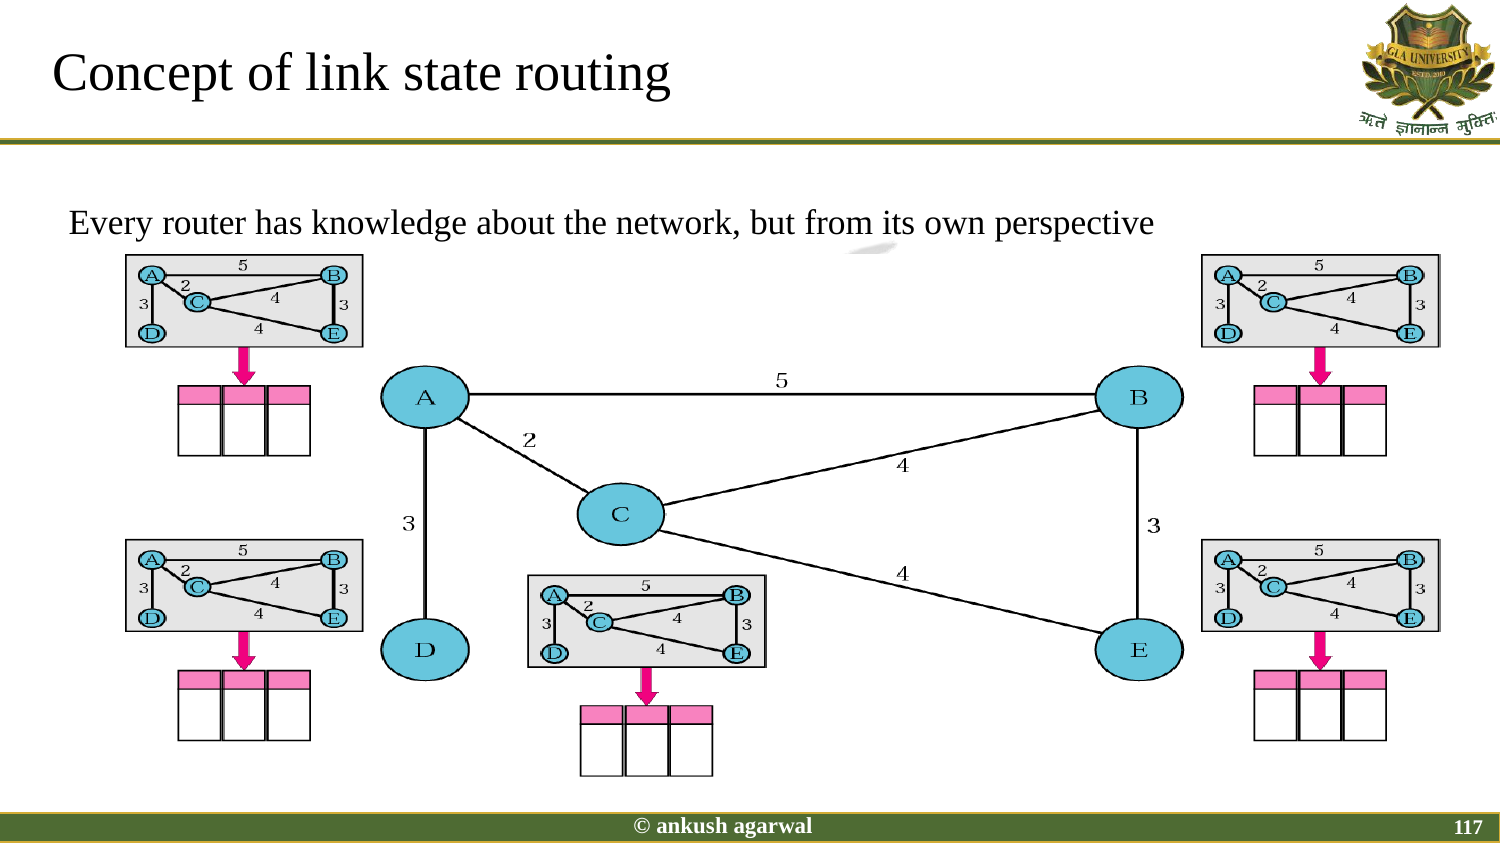

Concept of link state routing
Every router has knowledge about the network, but from its own perspective
© ankush agarwal
117